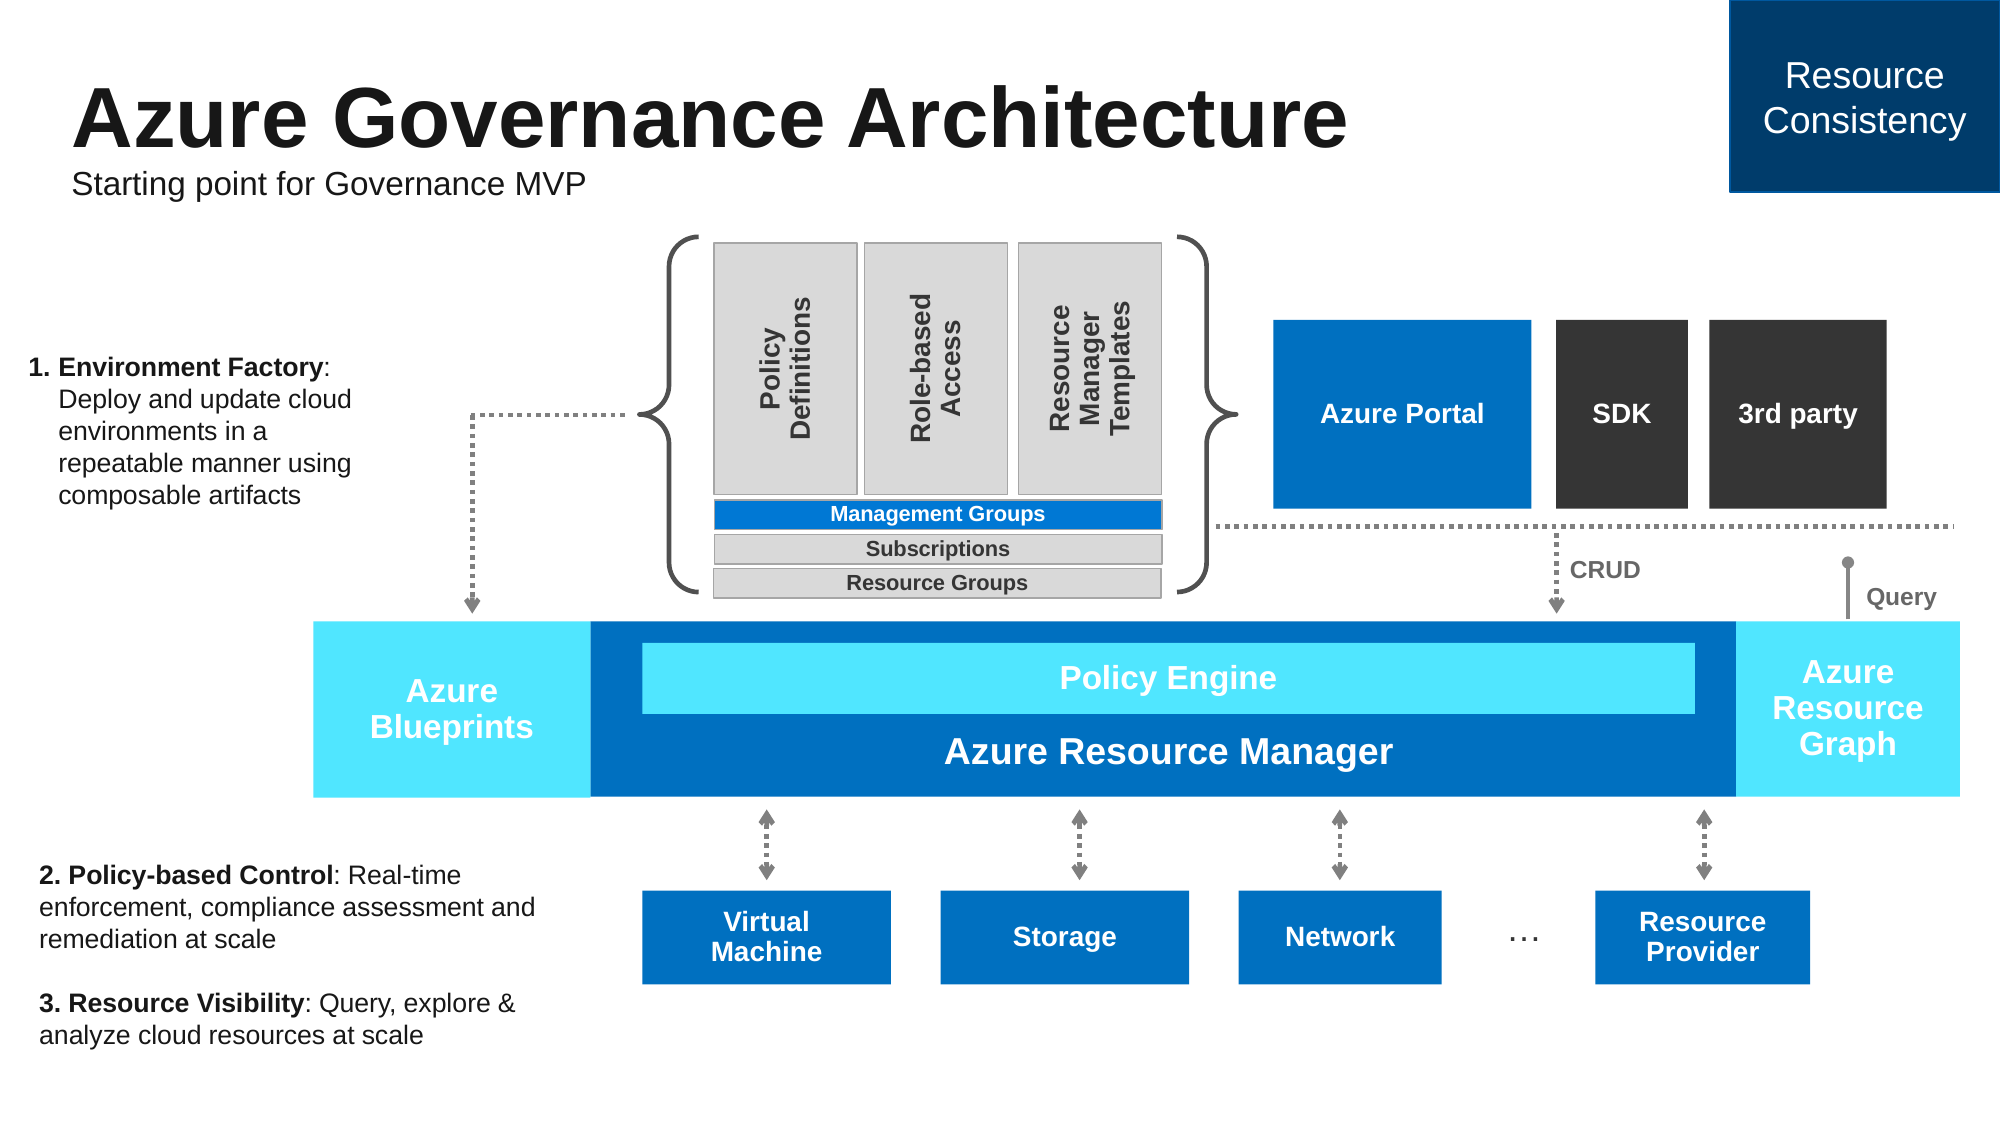

Resource Consistency
Azure Governance Architecture
Starting point for Governance MVP

Policy Definitions
Role-based Access
Resource Manager Templates
Management Groups
Subscriptions
Resource Groups
Azure Portal
SDK
3rd party
Environment Factory: Deploy and update cloud environments in a repeatable manner using composable artifacts
CRUD
Query
Azure Blueprints
Azure Resource Graph

Policy Engine
Azure Resource Manager
…
Virtual Machine
Storage
Network
Resource Provider
2. Policy-based Control: Real-time enforcement, compliance assessment and remediation at scale

3. Resource Visibility: Query, explore & analyze cloud resources at scale